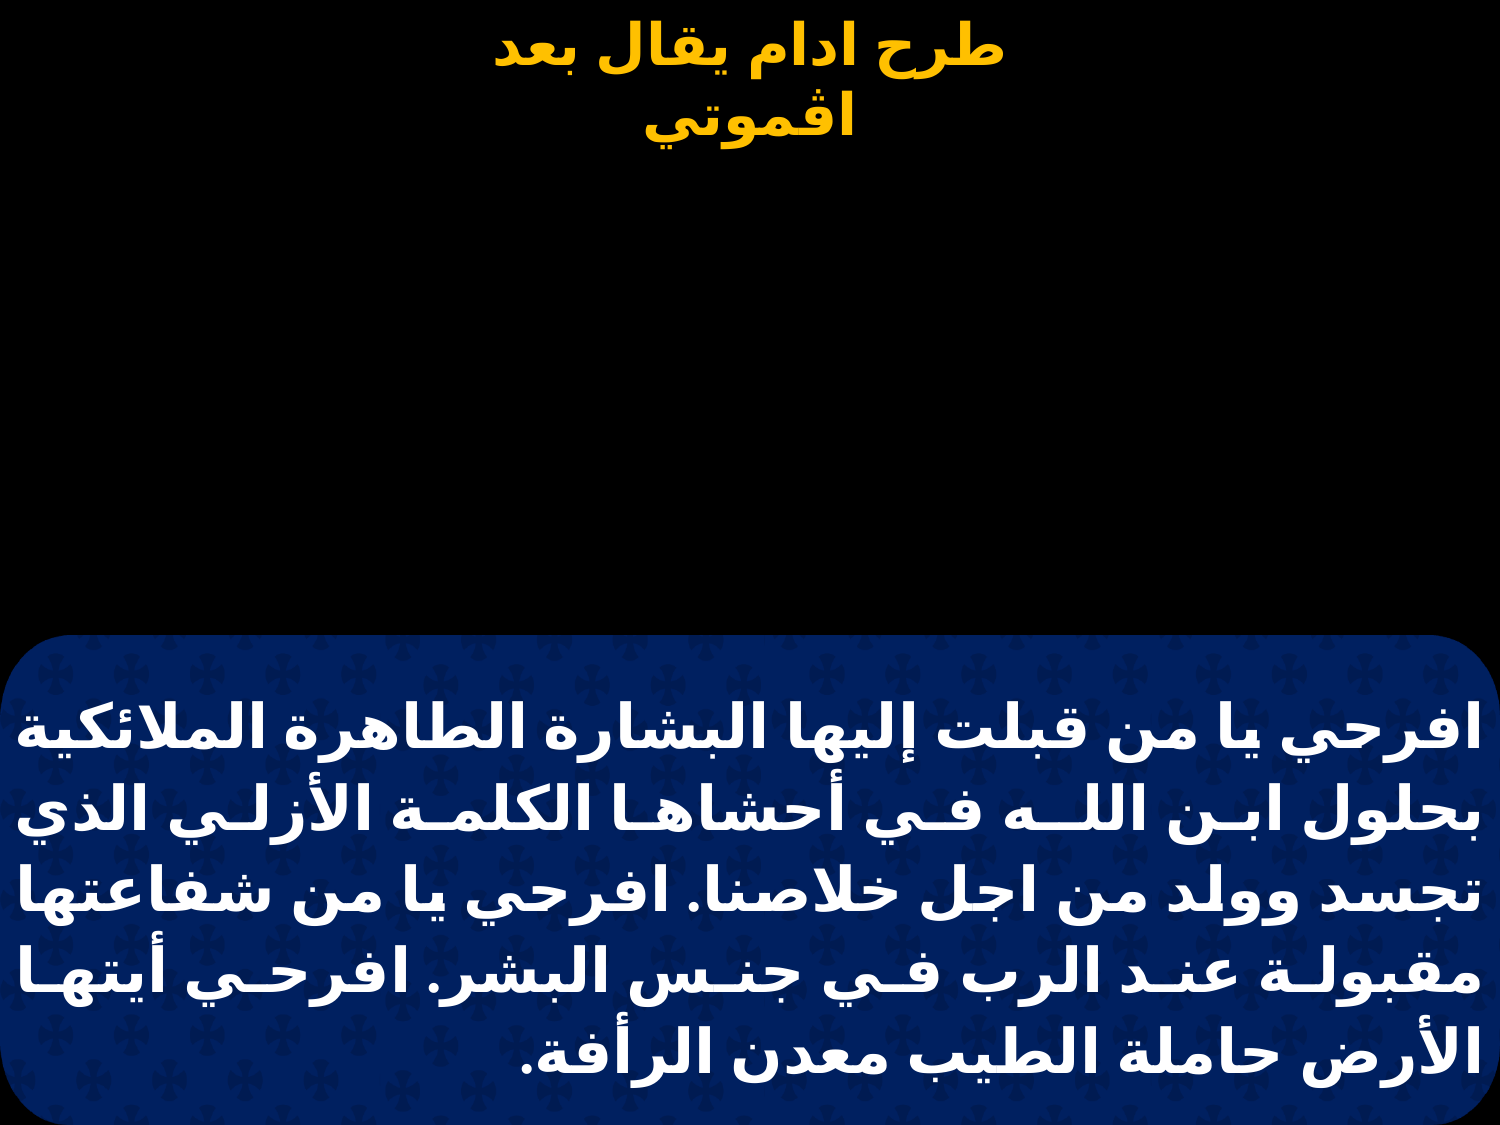

#
افرحي يا من قبلت إليها البشارة الطاهرة الملائكية بحلول ابن اللـه في أحشاها الكلمة الأزلي الذي تجسد وولد من اجل خلاصنا. افرحي يا من شفاعتها مقبولة عند الرب في جنس البشر. افرحي أيتها الأرض حاملة الطيب معدن الرأفة.